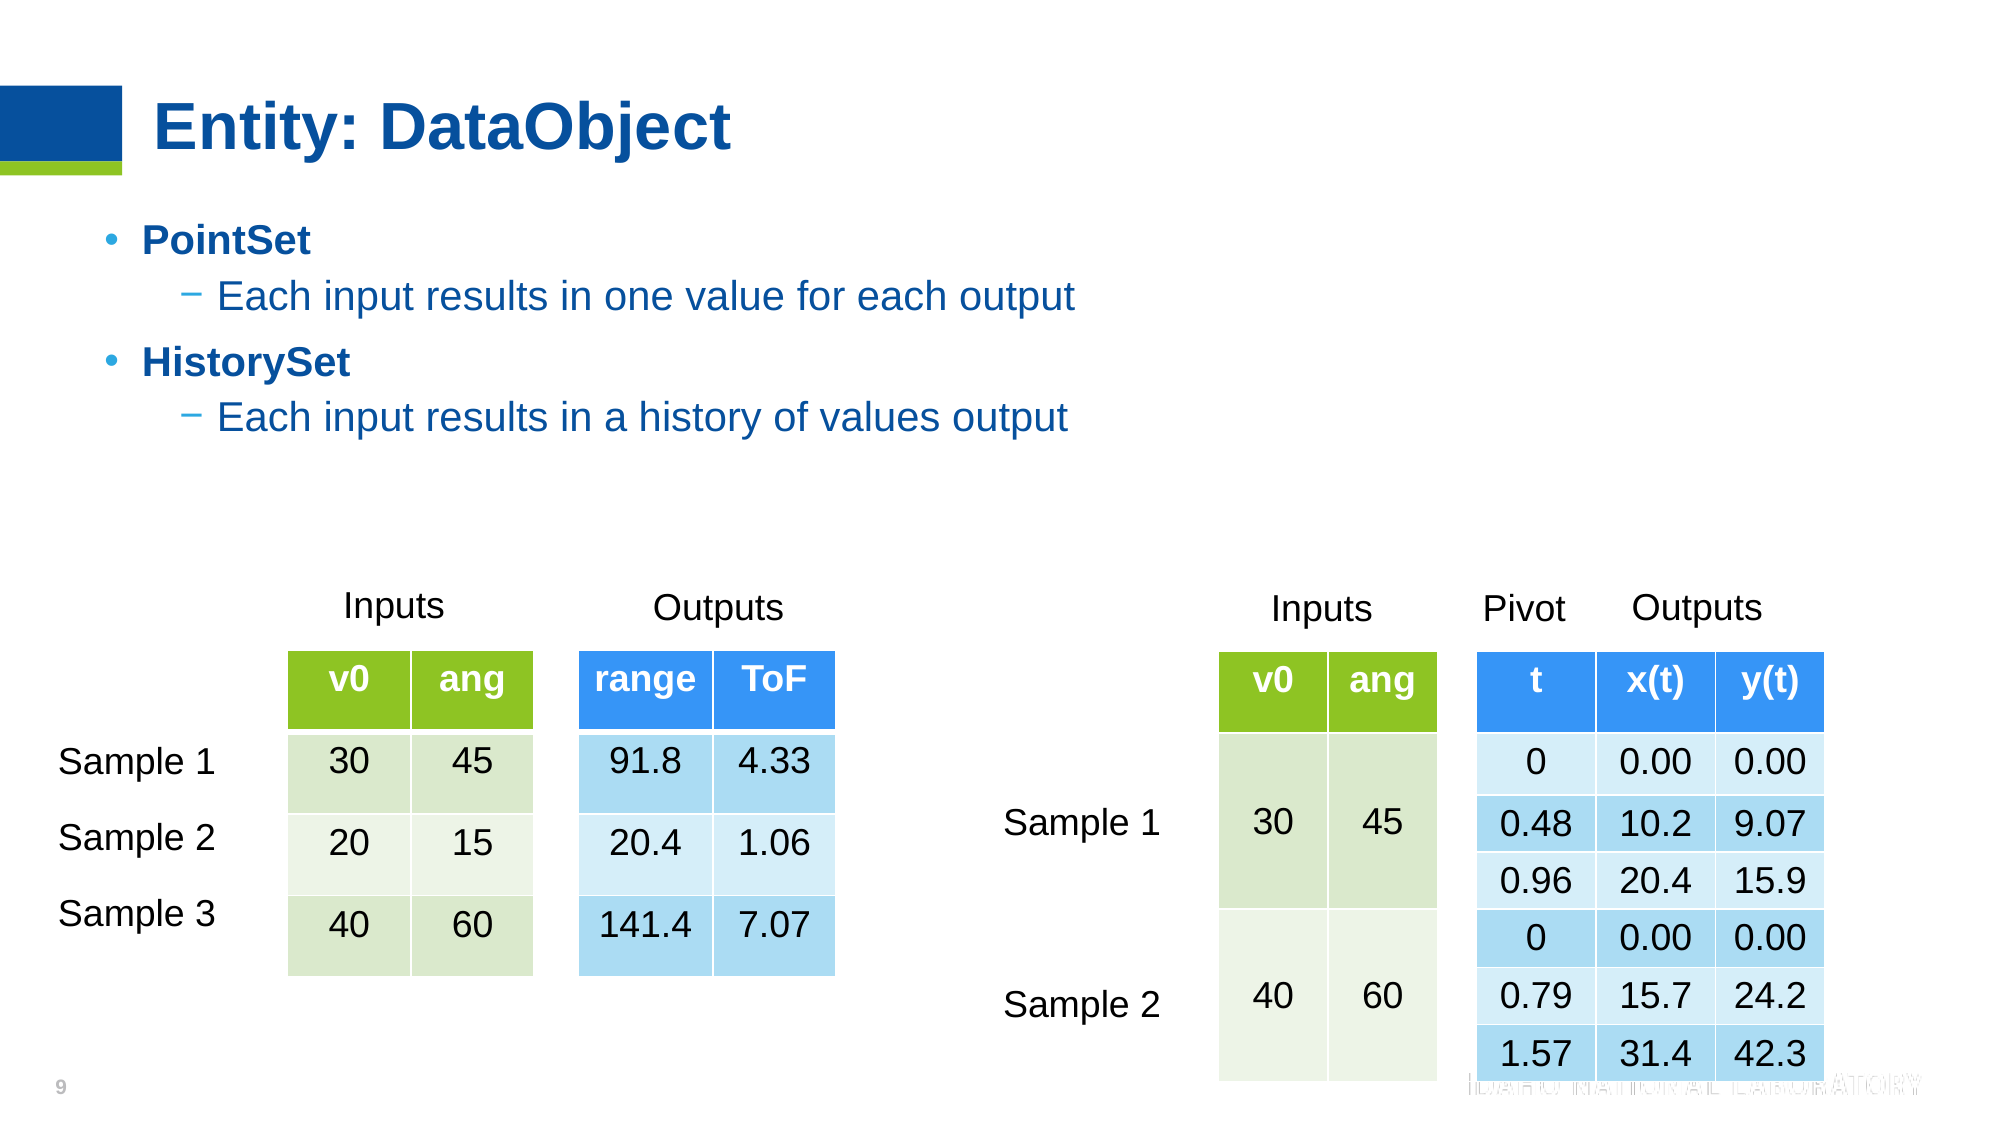

# Entity: DataObject
PointSet
Each input results in one value for each output
HistorySet
Each input results in a history of values output

Inputs
Outputs
Outputs
Inputs
Pivot
| v0 | ang |  | range | ToF |
| --- | --- | --- | --- | --- |
| 30 | 45 |  | 91.8 | 4.33 |
| 20 | 15 |  | 20.4 | 1.06 |
| 40 | 60 |  | 141.4 | 7.07 |
| v0 | ang |  | t | x(t) | y(t) |
| --- | --- | --- | --- | --- | --- |
| 30 | 45 |  | 0 | 0.00 | 0.00 |
|  |  |  | 0.48 | 10.2 | 9.07 |
|  |  |  | 0.96 | 20.4 | 15.9 |
| 40 | 60 |  | 0 | 0.00 | 0.00 |
|  |  |  | 0.79 | 15.7 | 24.2 |
|  |  |  | 1.57 | 31.4 | 42.3 |
Sample 1
Sample 1
Sample 2
Sample 3
Sample 2
9